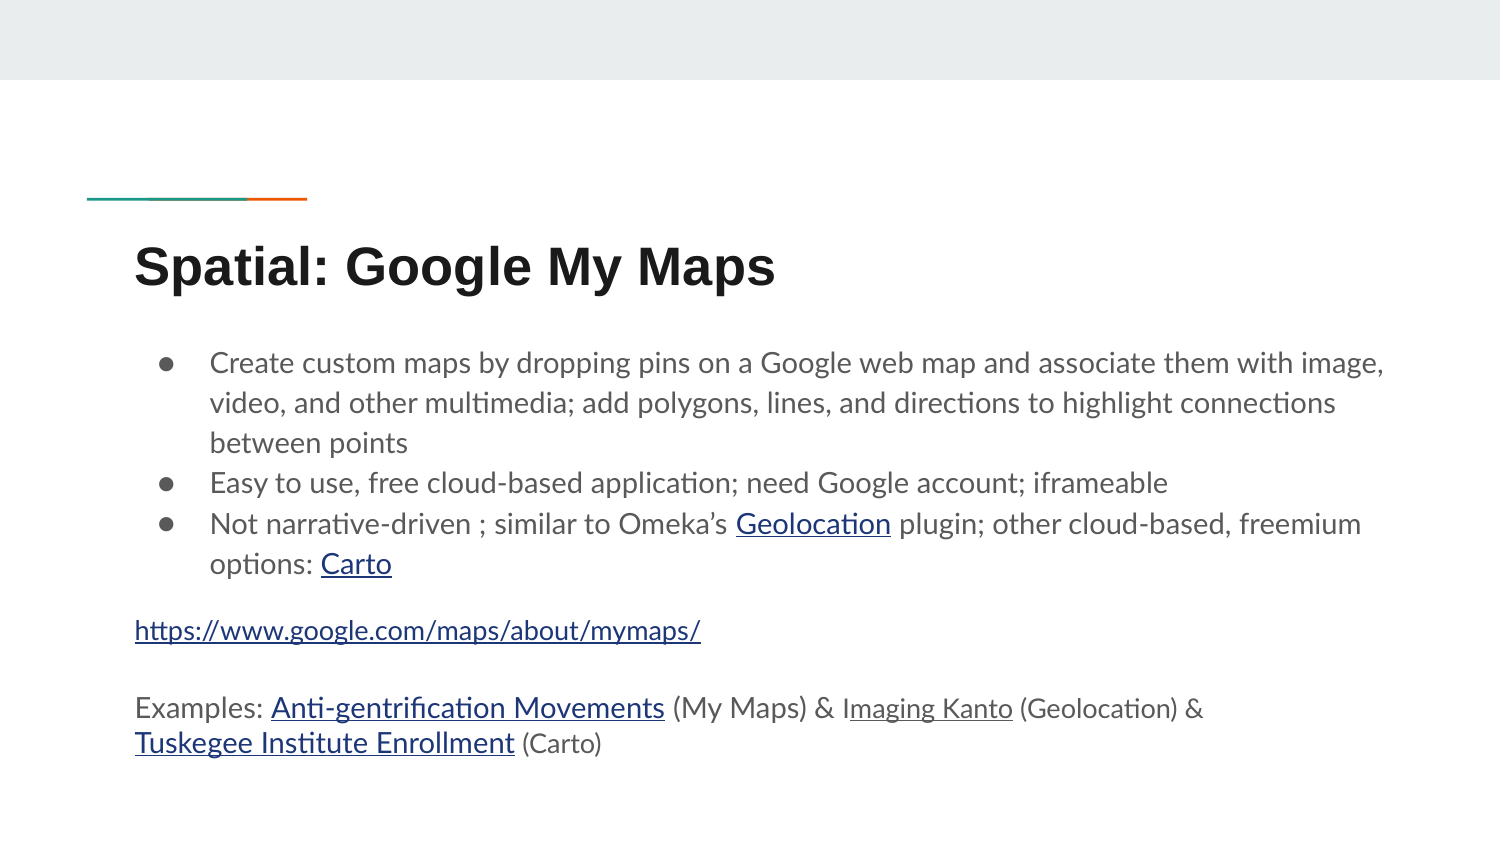

# Spatial: Google My Maps
Create custom maps by dropping pins on a Google web map and associate them with image, video, and other multimedia; add polygons, lines, and directions to highlight connections between points
Easy to use, free cloud-based application; need Google account; iframeable
Not narrative-driven ; similar to Omeka’s Geolocation plugin; other cloud-based, freemium options: Carto
https://www.google.com/maps/about/mymaps/
Examples: Anti-gentrification Movements (My Maps) & Imaging Kanto (Geolocation) & Tuskegee Institute Enrollment (Carto)